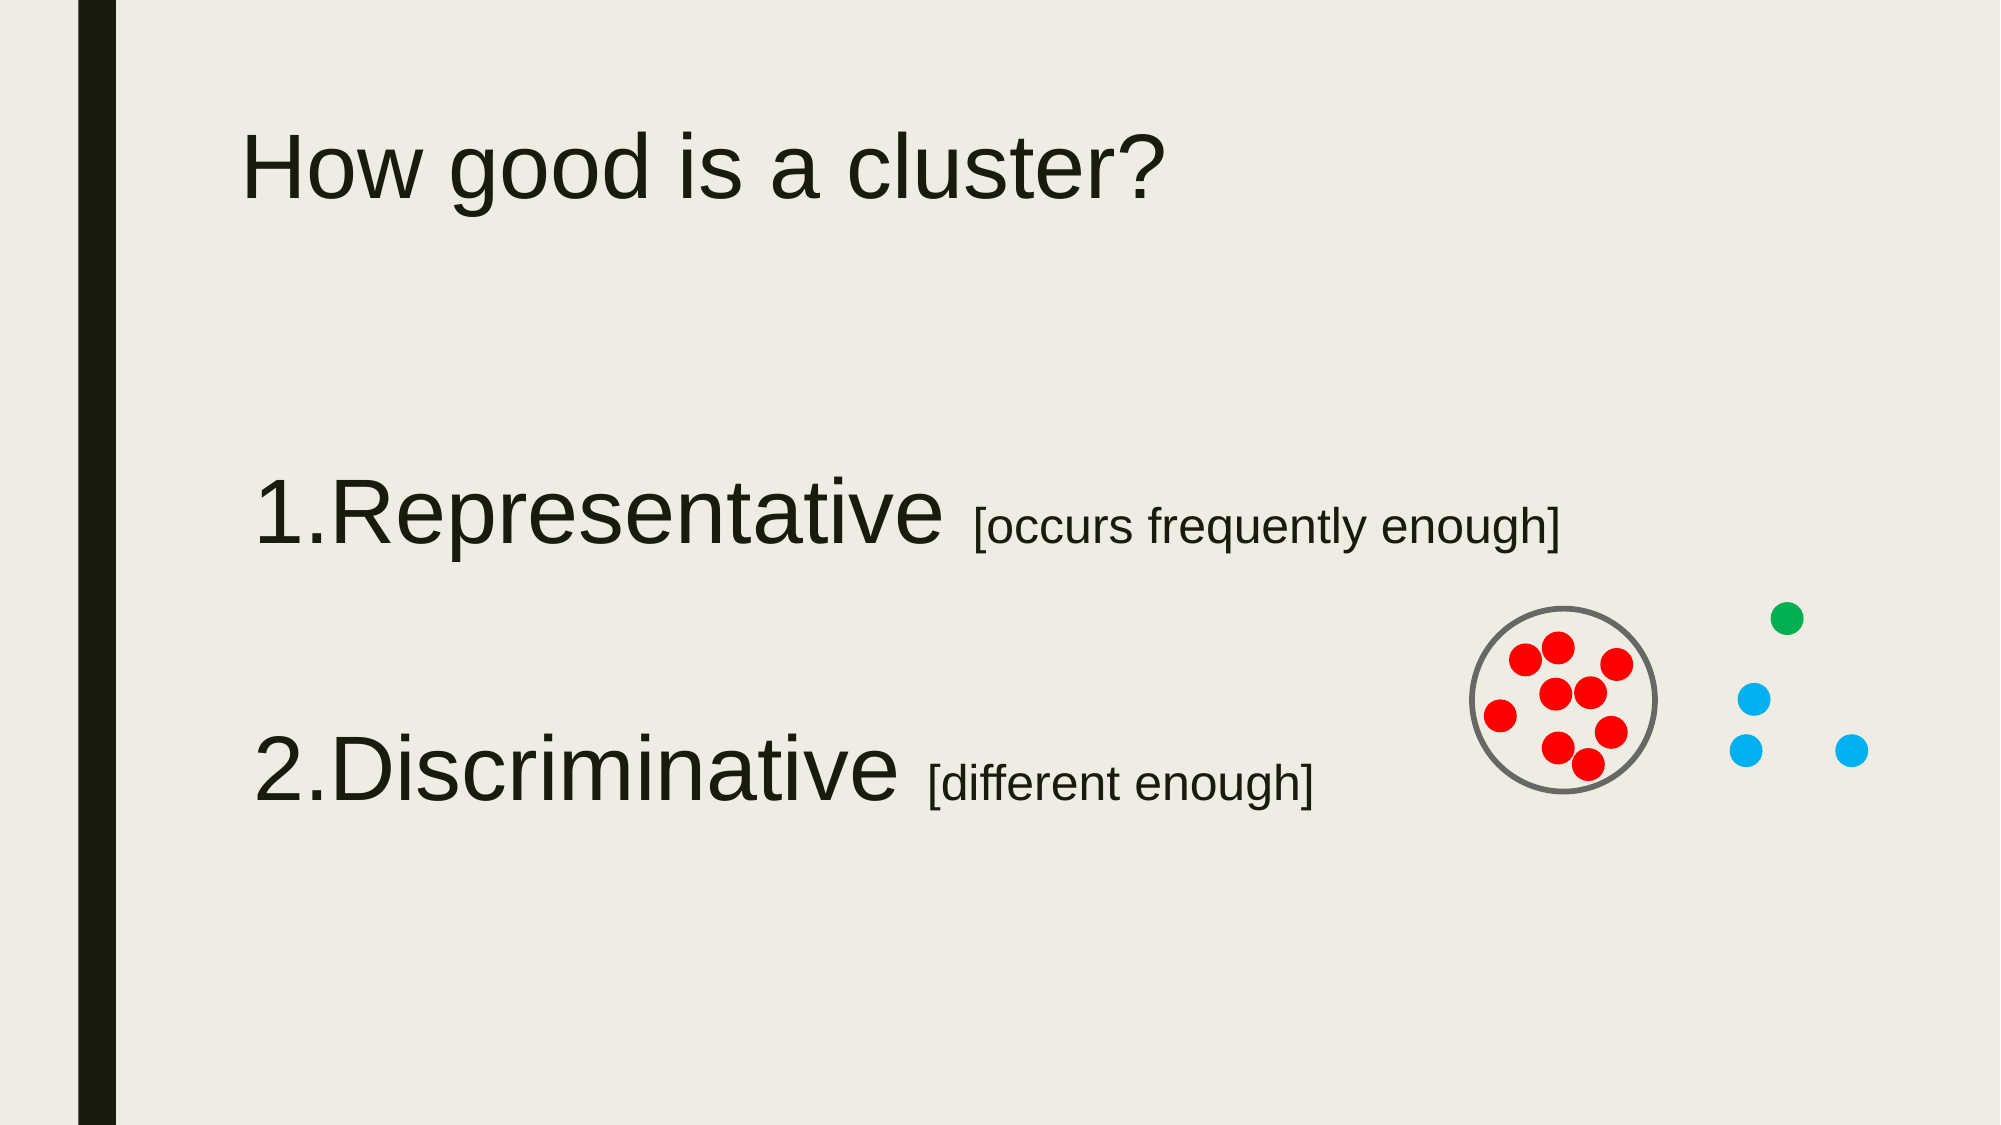

# How good is a cluster?
1.Representative [occurs frequently enough]

2.Discriminative [different enough]